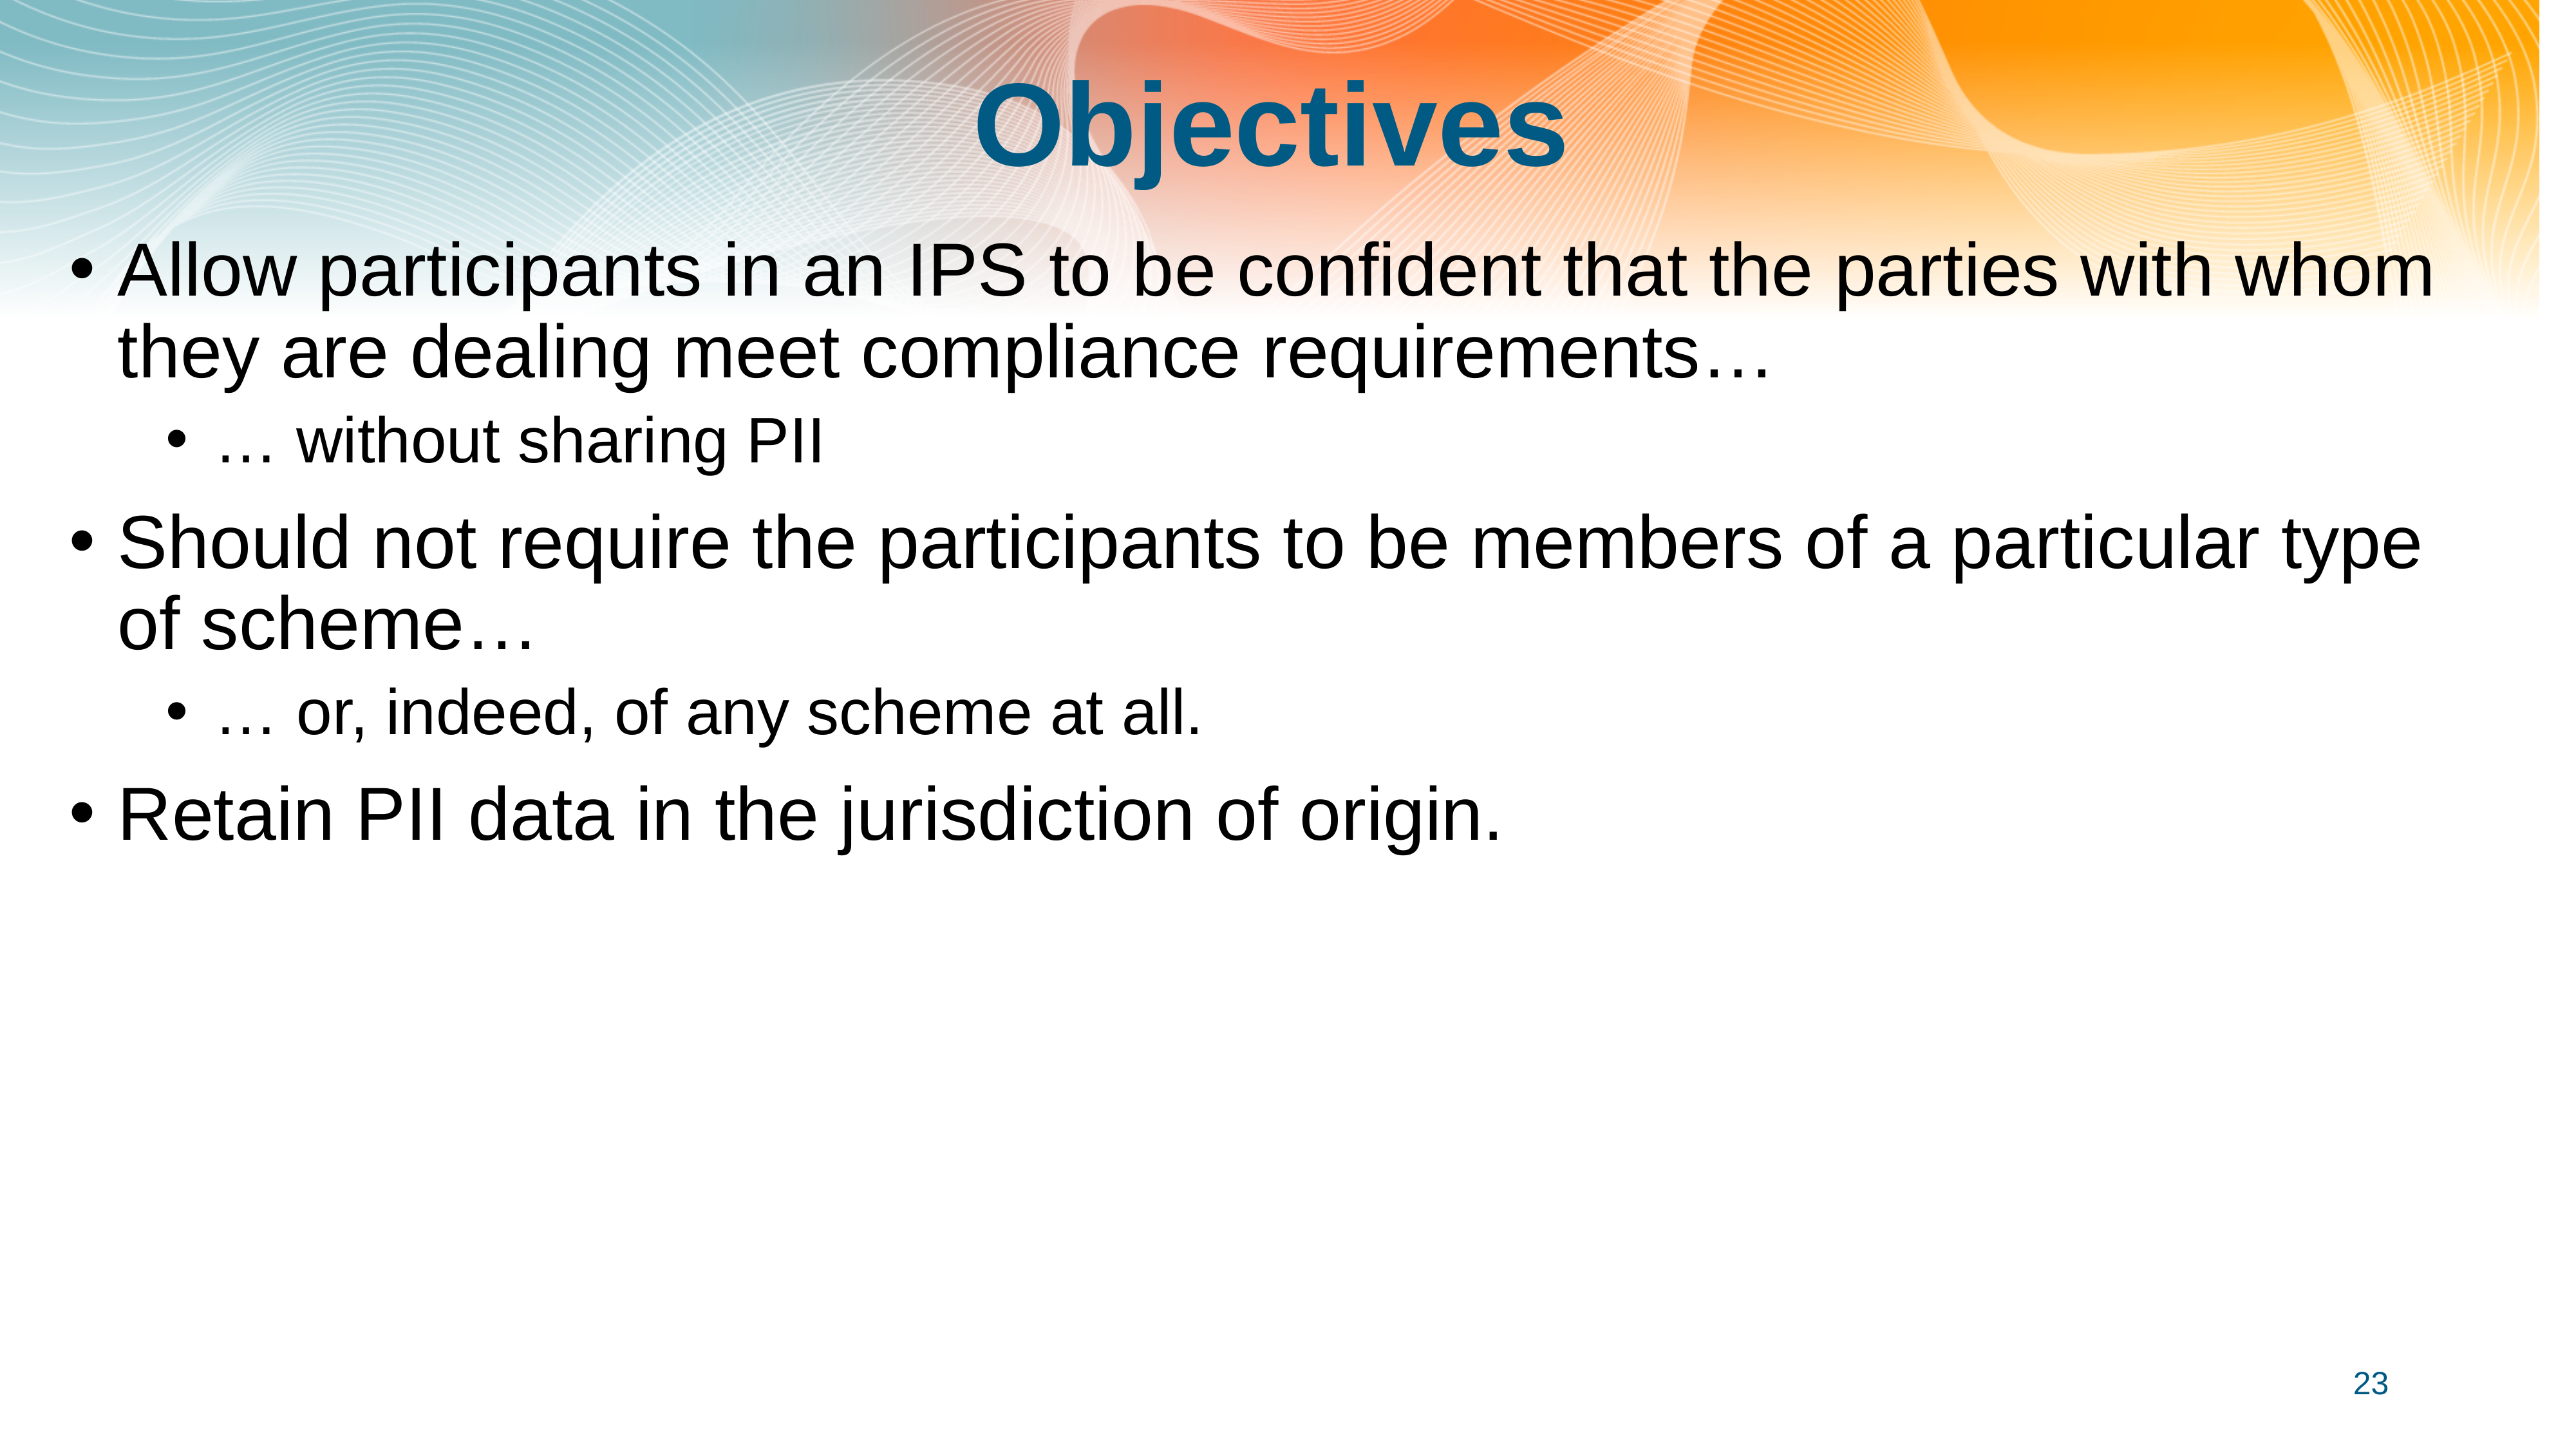

# Objectives
Allow participants in an IPS to be confident that the parties with whom they are dealing meet compliance requirements…
… without sharing PII
Should not require the participants to be members of a particular type of scheme…
… or, indeed, of any scheme at all.
Retain PII data in the jurisdiction of origin.
23